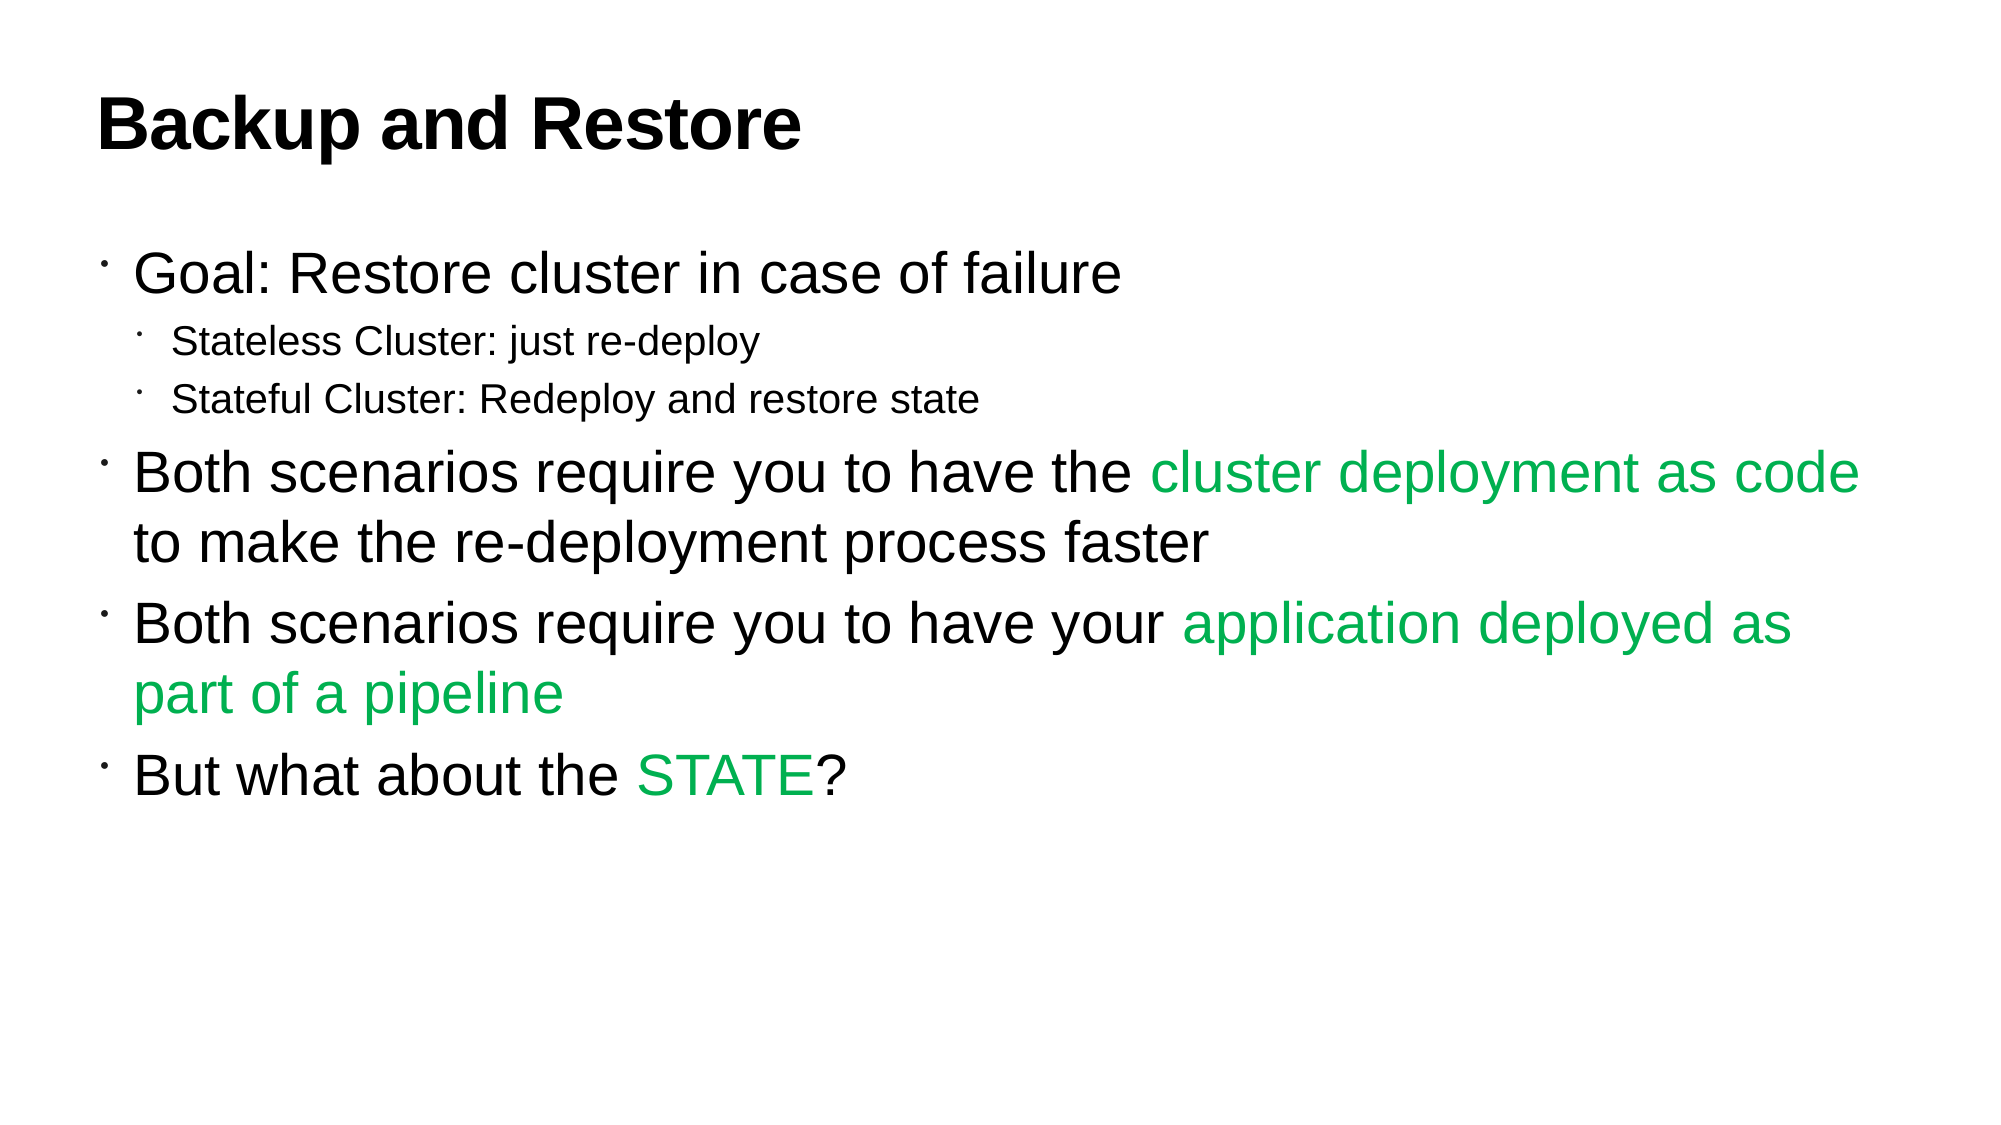

# Backup and Restore
Goal: Restore cluster in case of failure
Stateless Cluster: just re-deploy
Stateful Cluster: Redeploy and restore state
Both scenarios require you to have the cluster deployment as code to make the re-deployment process faster
Both scenarios require you to have your application deployed as part of a pipeline
But what about the STATE?